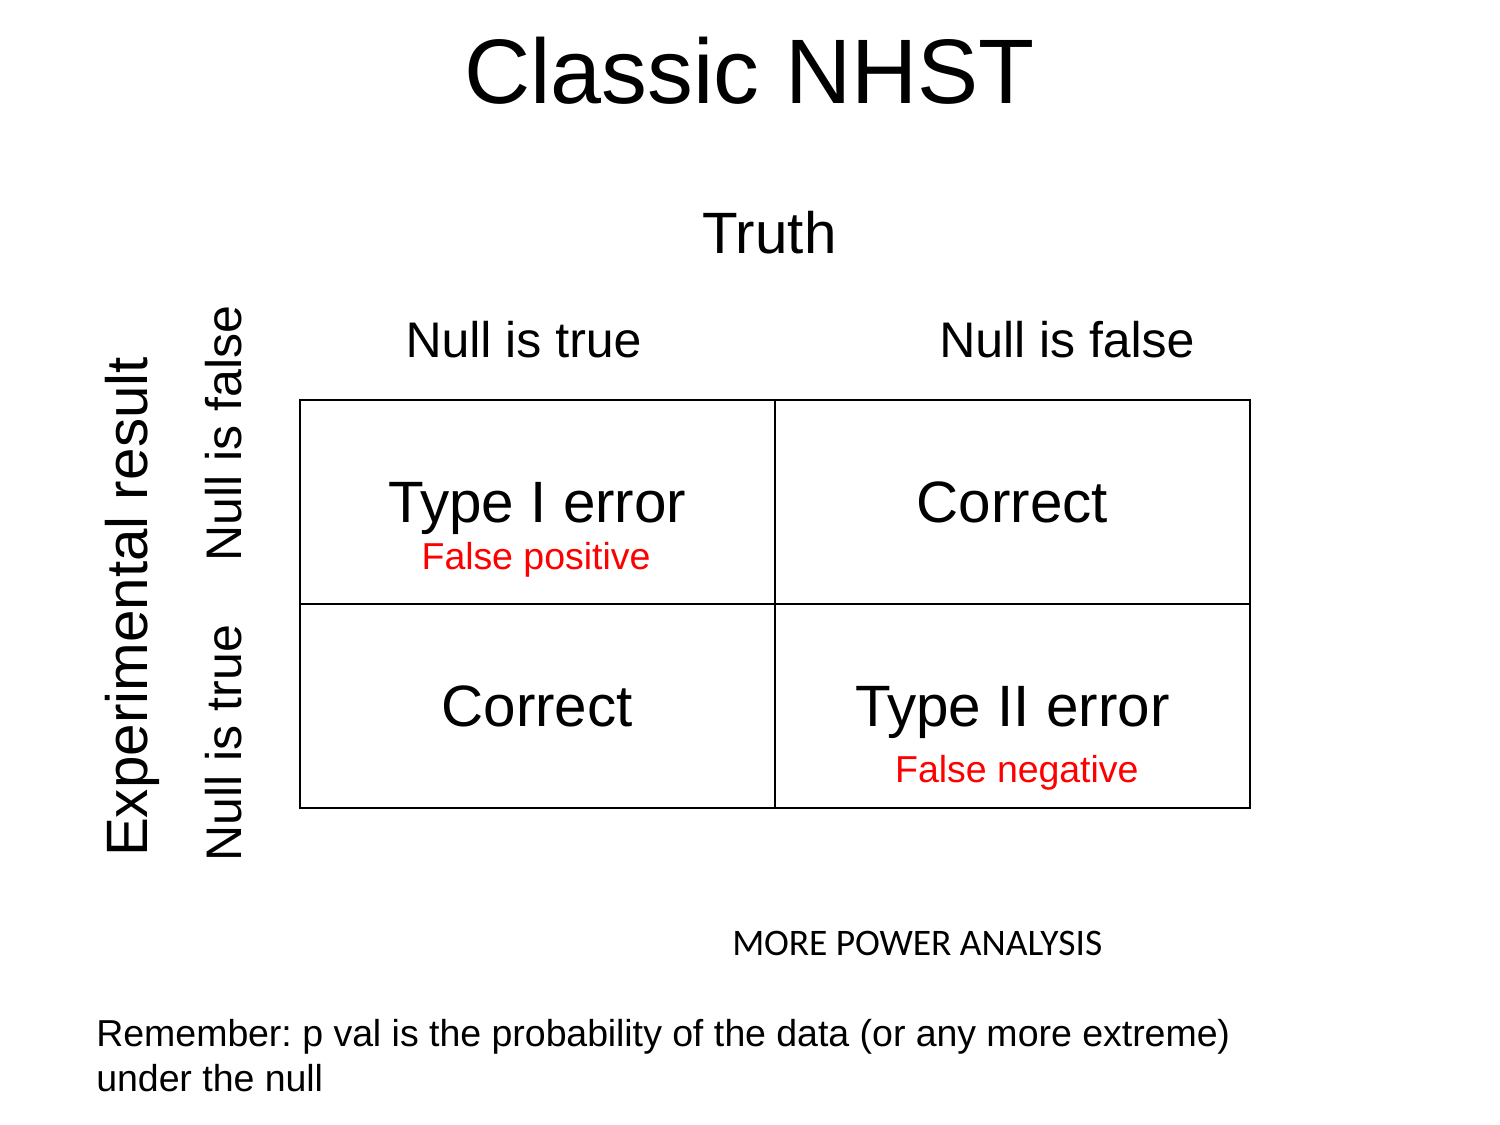

# Classic NHST
Truth
Null is true 		      Null is false

| Type I error | Correct |
| --- | --- |
| Correct | Type II error |
False positive
False negative
Null is true 	Null is false
Experimental result
MORE POWER ANALYSIS
Remember: p val is the probability of the data (or any more extreme) under the null